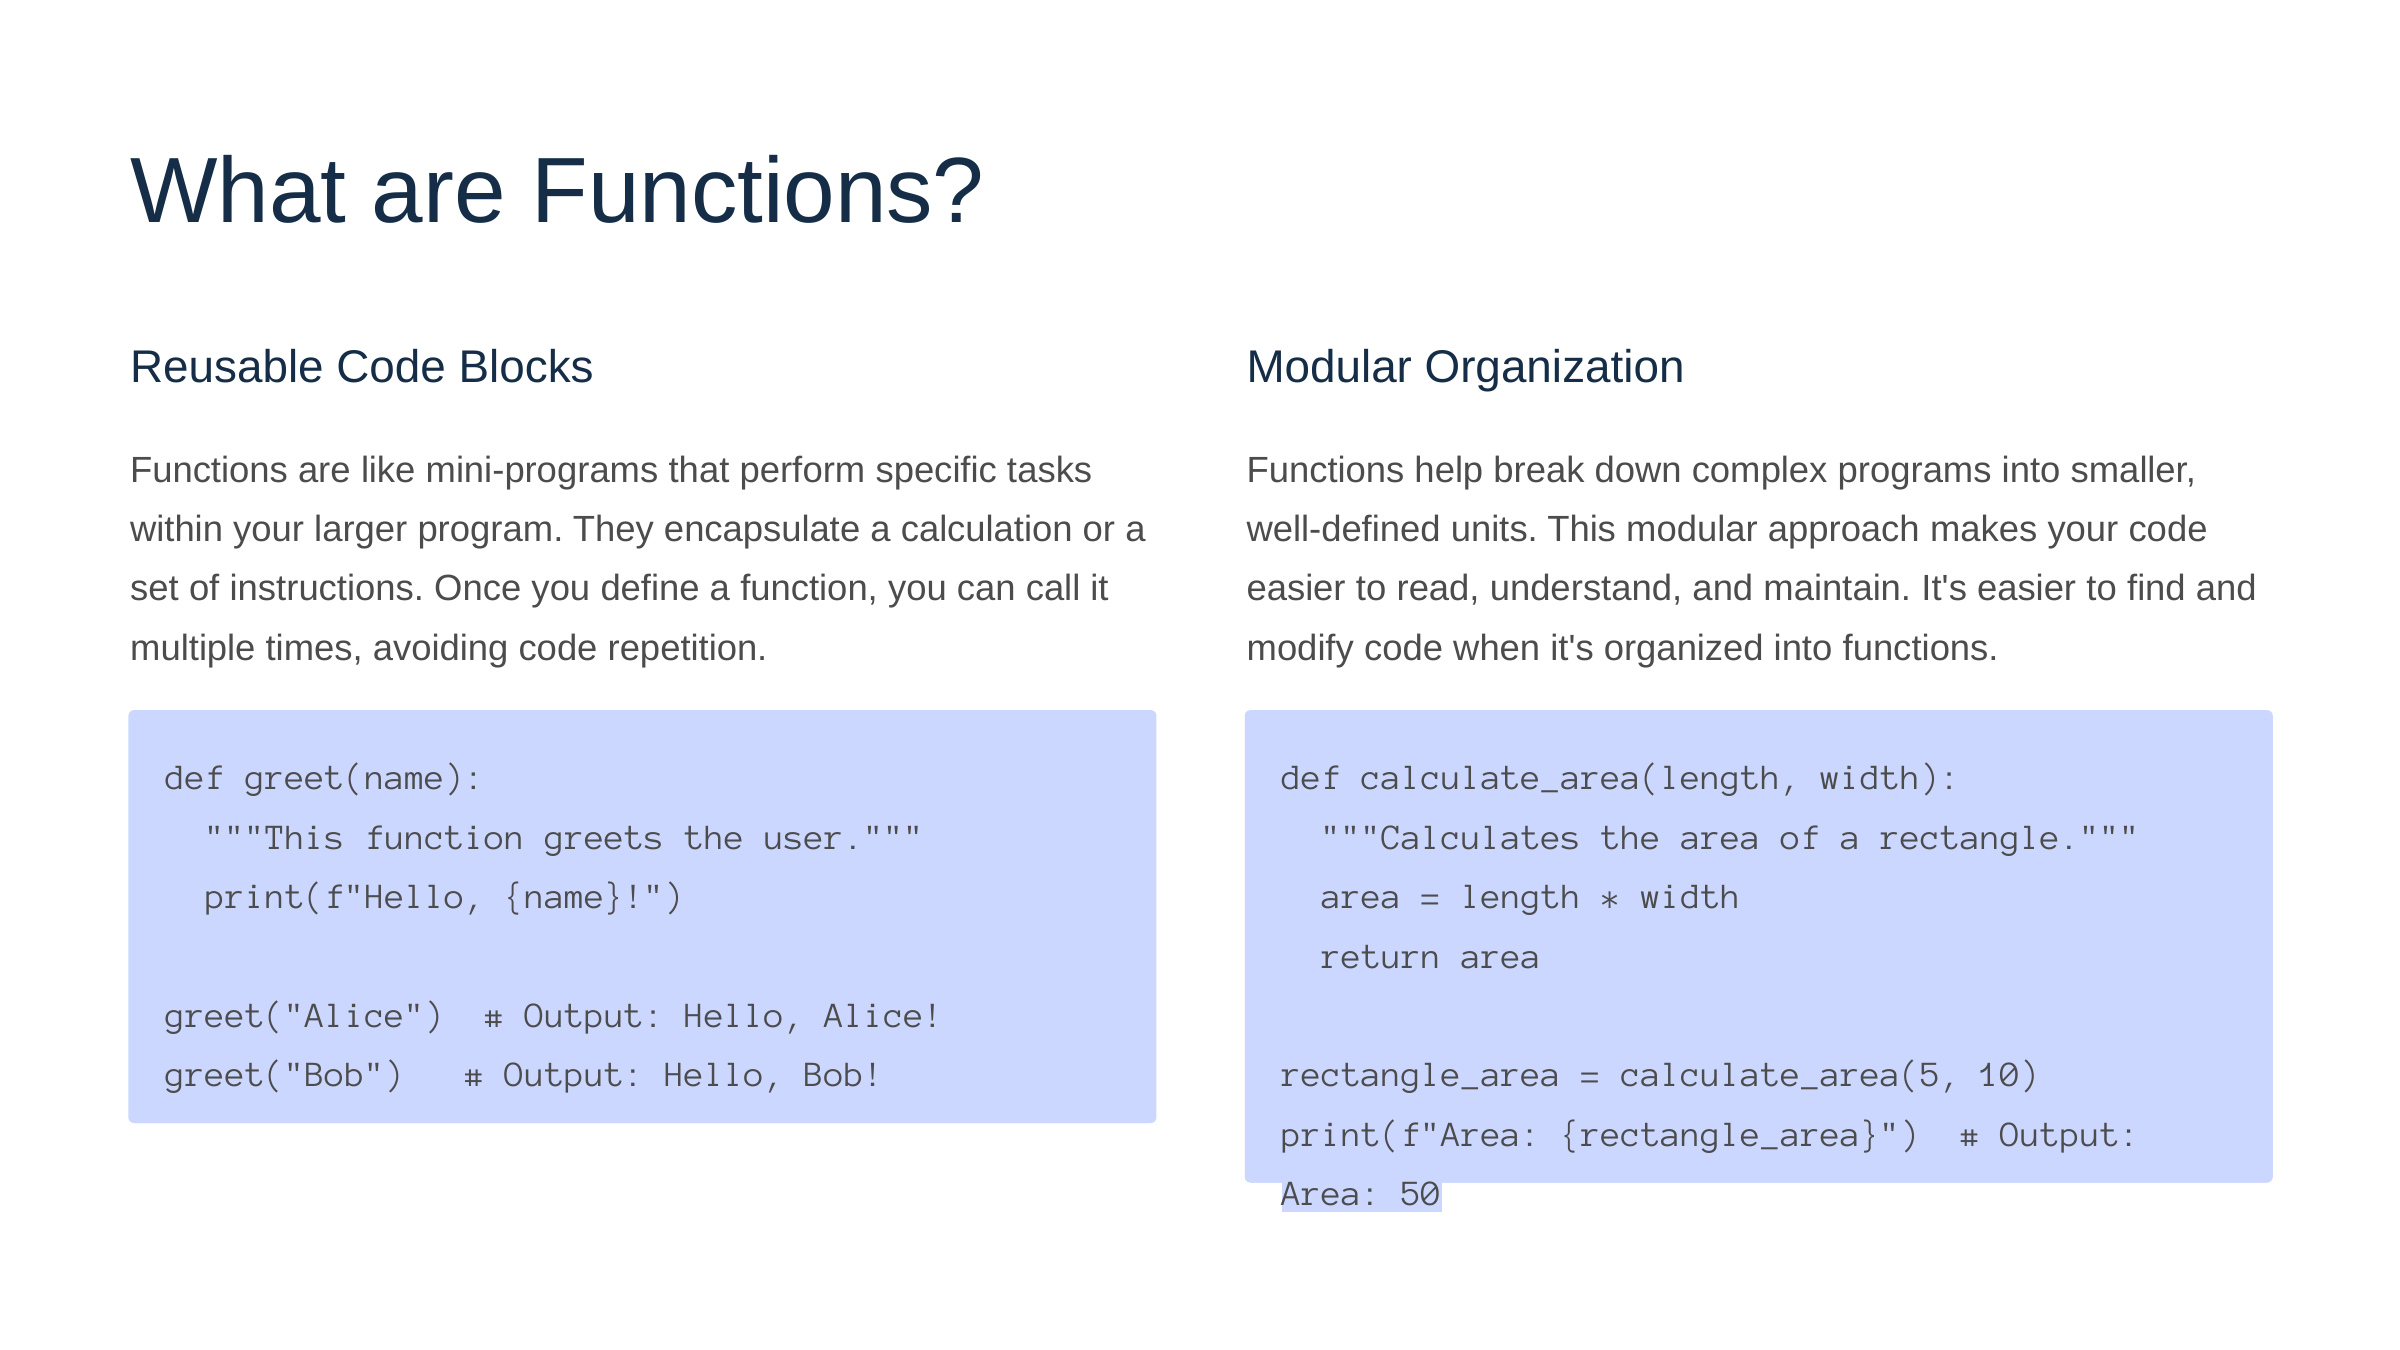

What are Functions?
Reusable Code Blocks
Modular Organization
Functions are like mini-programs that perform specific tasks within your larger program. They encapsulate a calculation or a set of instructions. Once you define a function, you can call it multiple times, avoiding code repetition.
Functions help break down complex programs into smaller, well-defined units. This modular approach makes your code easier to read, understand, and maintain. It's easier to find and modify code when it's organized into functions.

def greet(name):
  """This function greets the user."""
  print(f"Hello, {name}!")

greet("Alice")  # Output: Hello, Alice!
greet("Bob")   # Output: Hello, Bob!
def calculate_area(length, width):
  """Calculates the area of a rectangle."""
  area = length * width
  return area

rectangle_area = calculate_area(5, 10)
print(f"Area: {rectangle_area}")  # Output: Area: 50